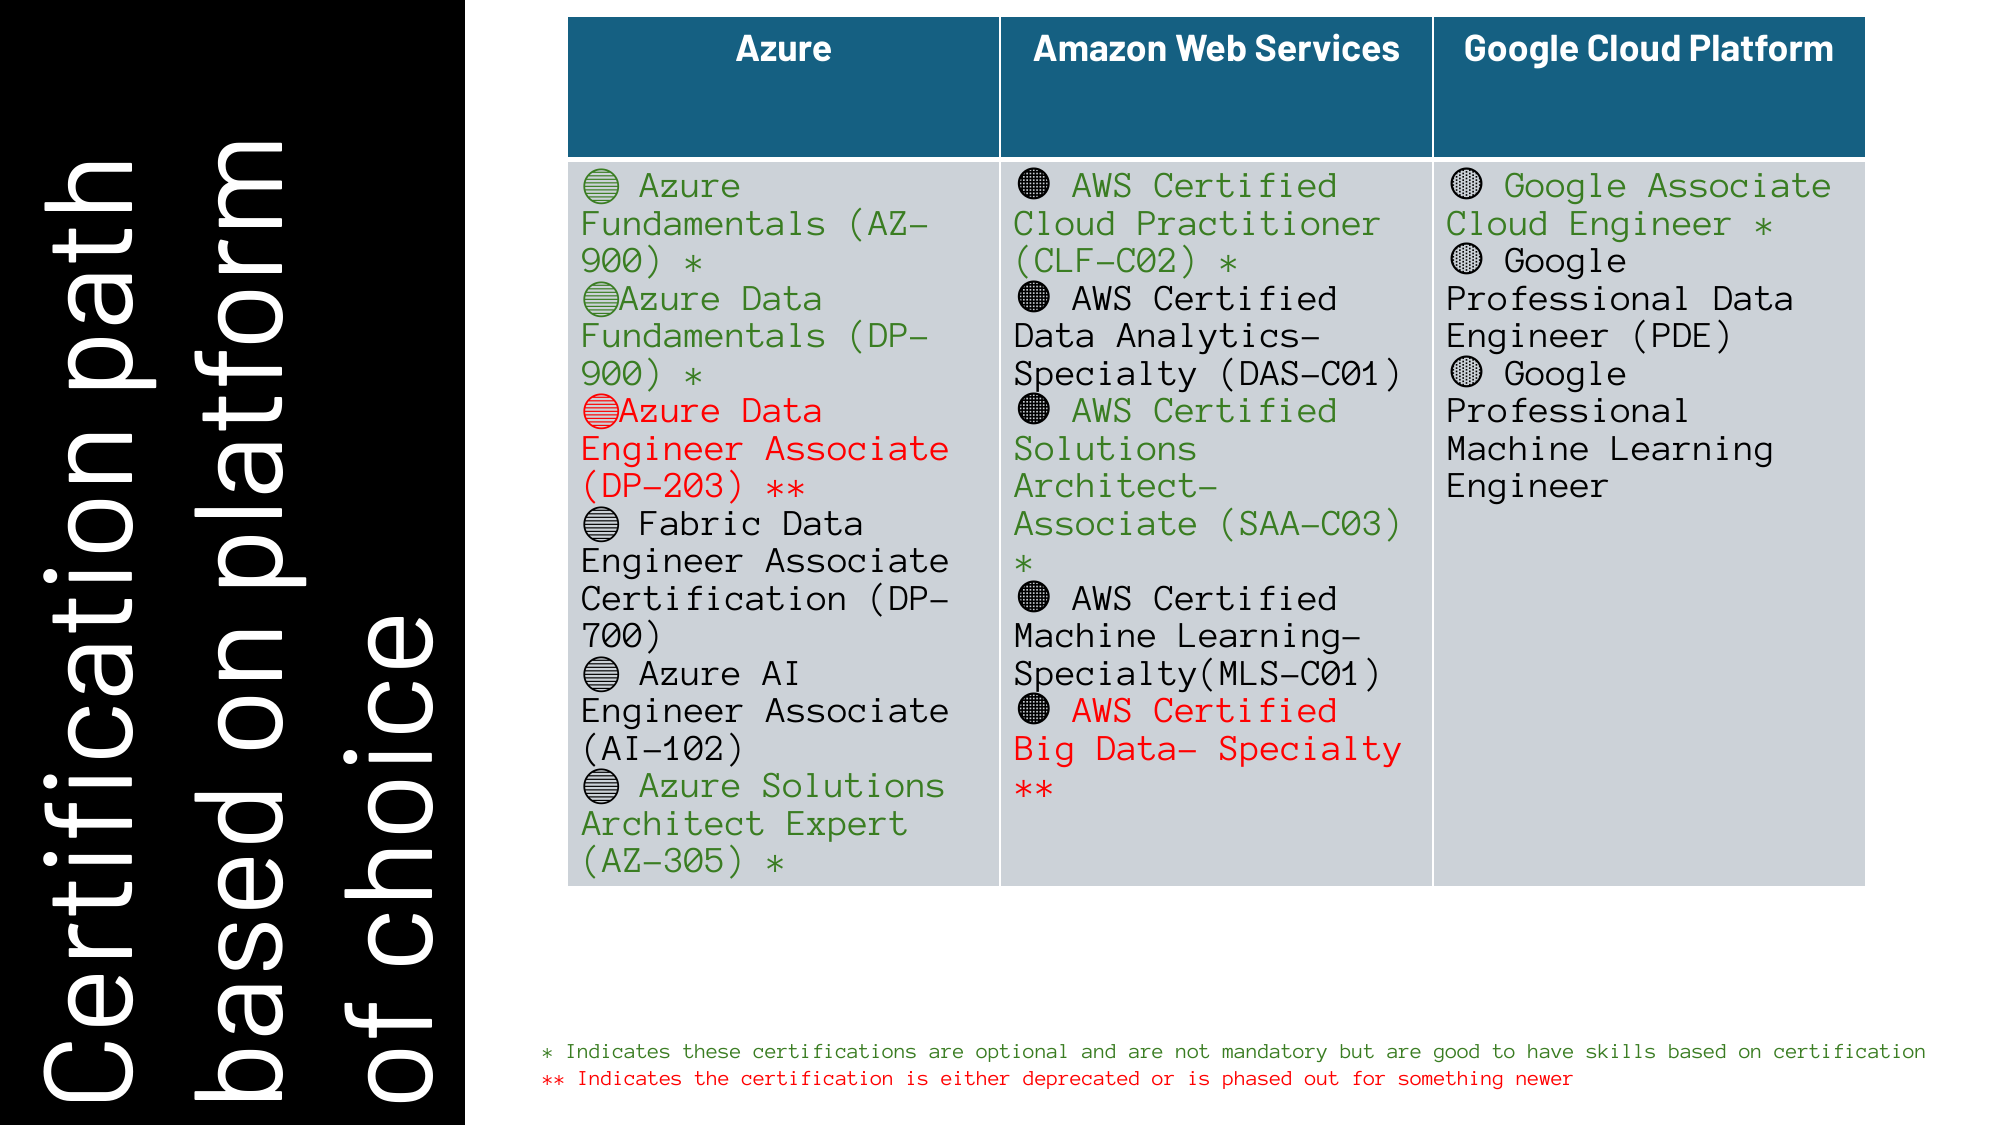

| Azure | Amazon Web Services | Google Cloud Platform |
| --- | --- | --- |
| 🔵 Azure Fundamentals (AZ-900) \* 🔵Azure Data Fundamentals (DP-900) \* 🔵Azure Data Engineer Associate (DP-203) \*\* 🔵 Fabric Data Engineer Associate Certification (DP-700) 🔵 Azure AI Engineer Associate (AI-102) 🔵 Azure Solutions Architect Expert (AZ-305) \* | 🟠 AWS Certified Cloud Practitioner (CLF-C02) \* 🟠 AWS Certified Data Analytics- Specialty (DAS-C01) 🟠 AWS Certified Solutions Architect- Associate (SAA-C03) \* 🟠 AWS Certified Machine Learning- Specialty(MLS-C01) 🟠 AWS Certified Big Data- Specialty \*\* | 🟡 Google Associate Cloud Engineer \* 🟡 Google Professional Data Engineer (PDE) 🟡 Google Professional Machine Learning Engineer |
Certification path based on platform of choice
* Indicates these certifications are optional and are not mandatory but are good to have skills based on certification
** Indicates the certification is either deprecated or is phased out for something newer